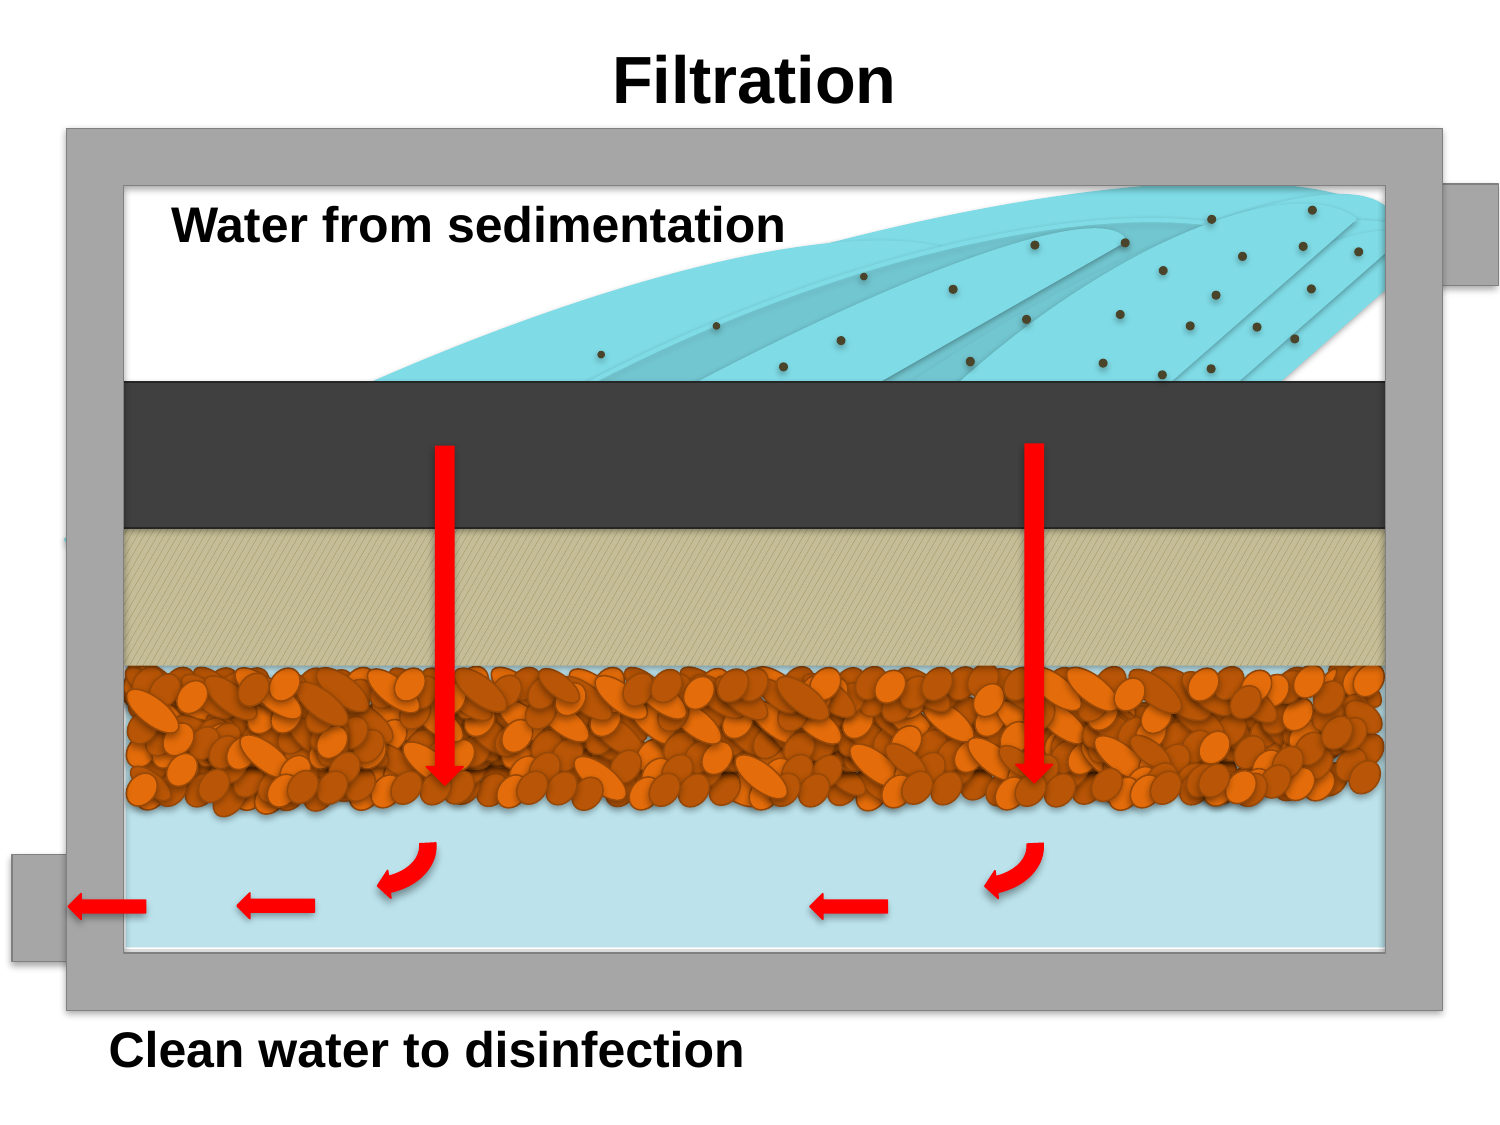

Filtration

Water from sedimentation

Clean water to disinfection